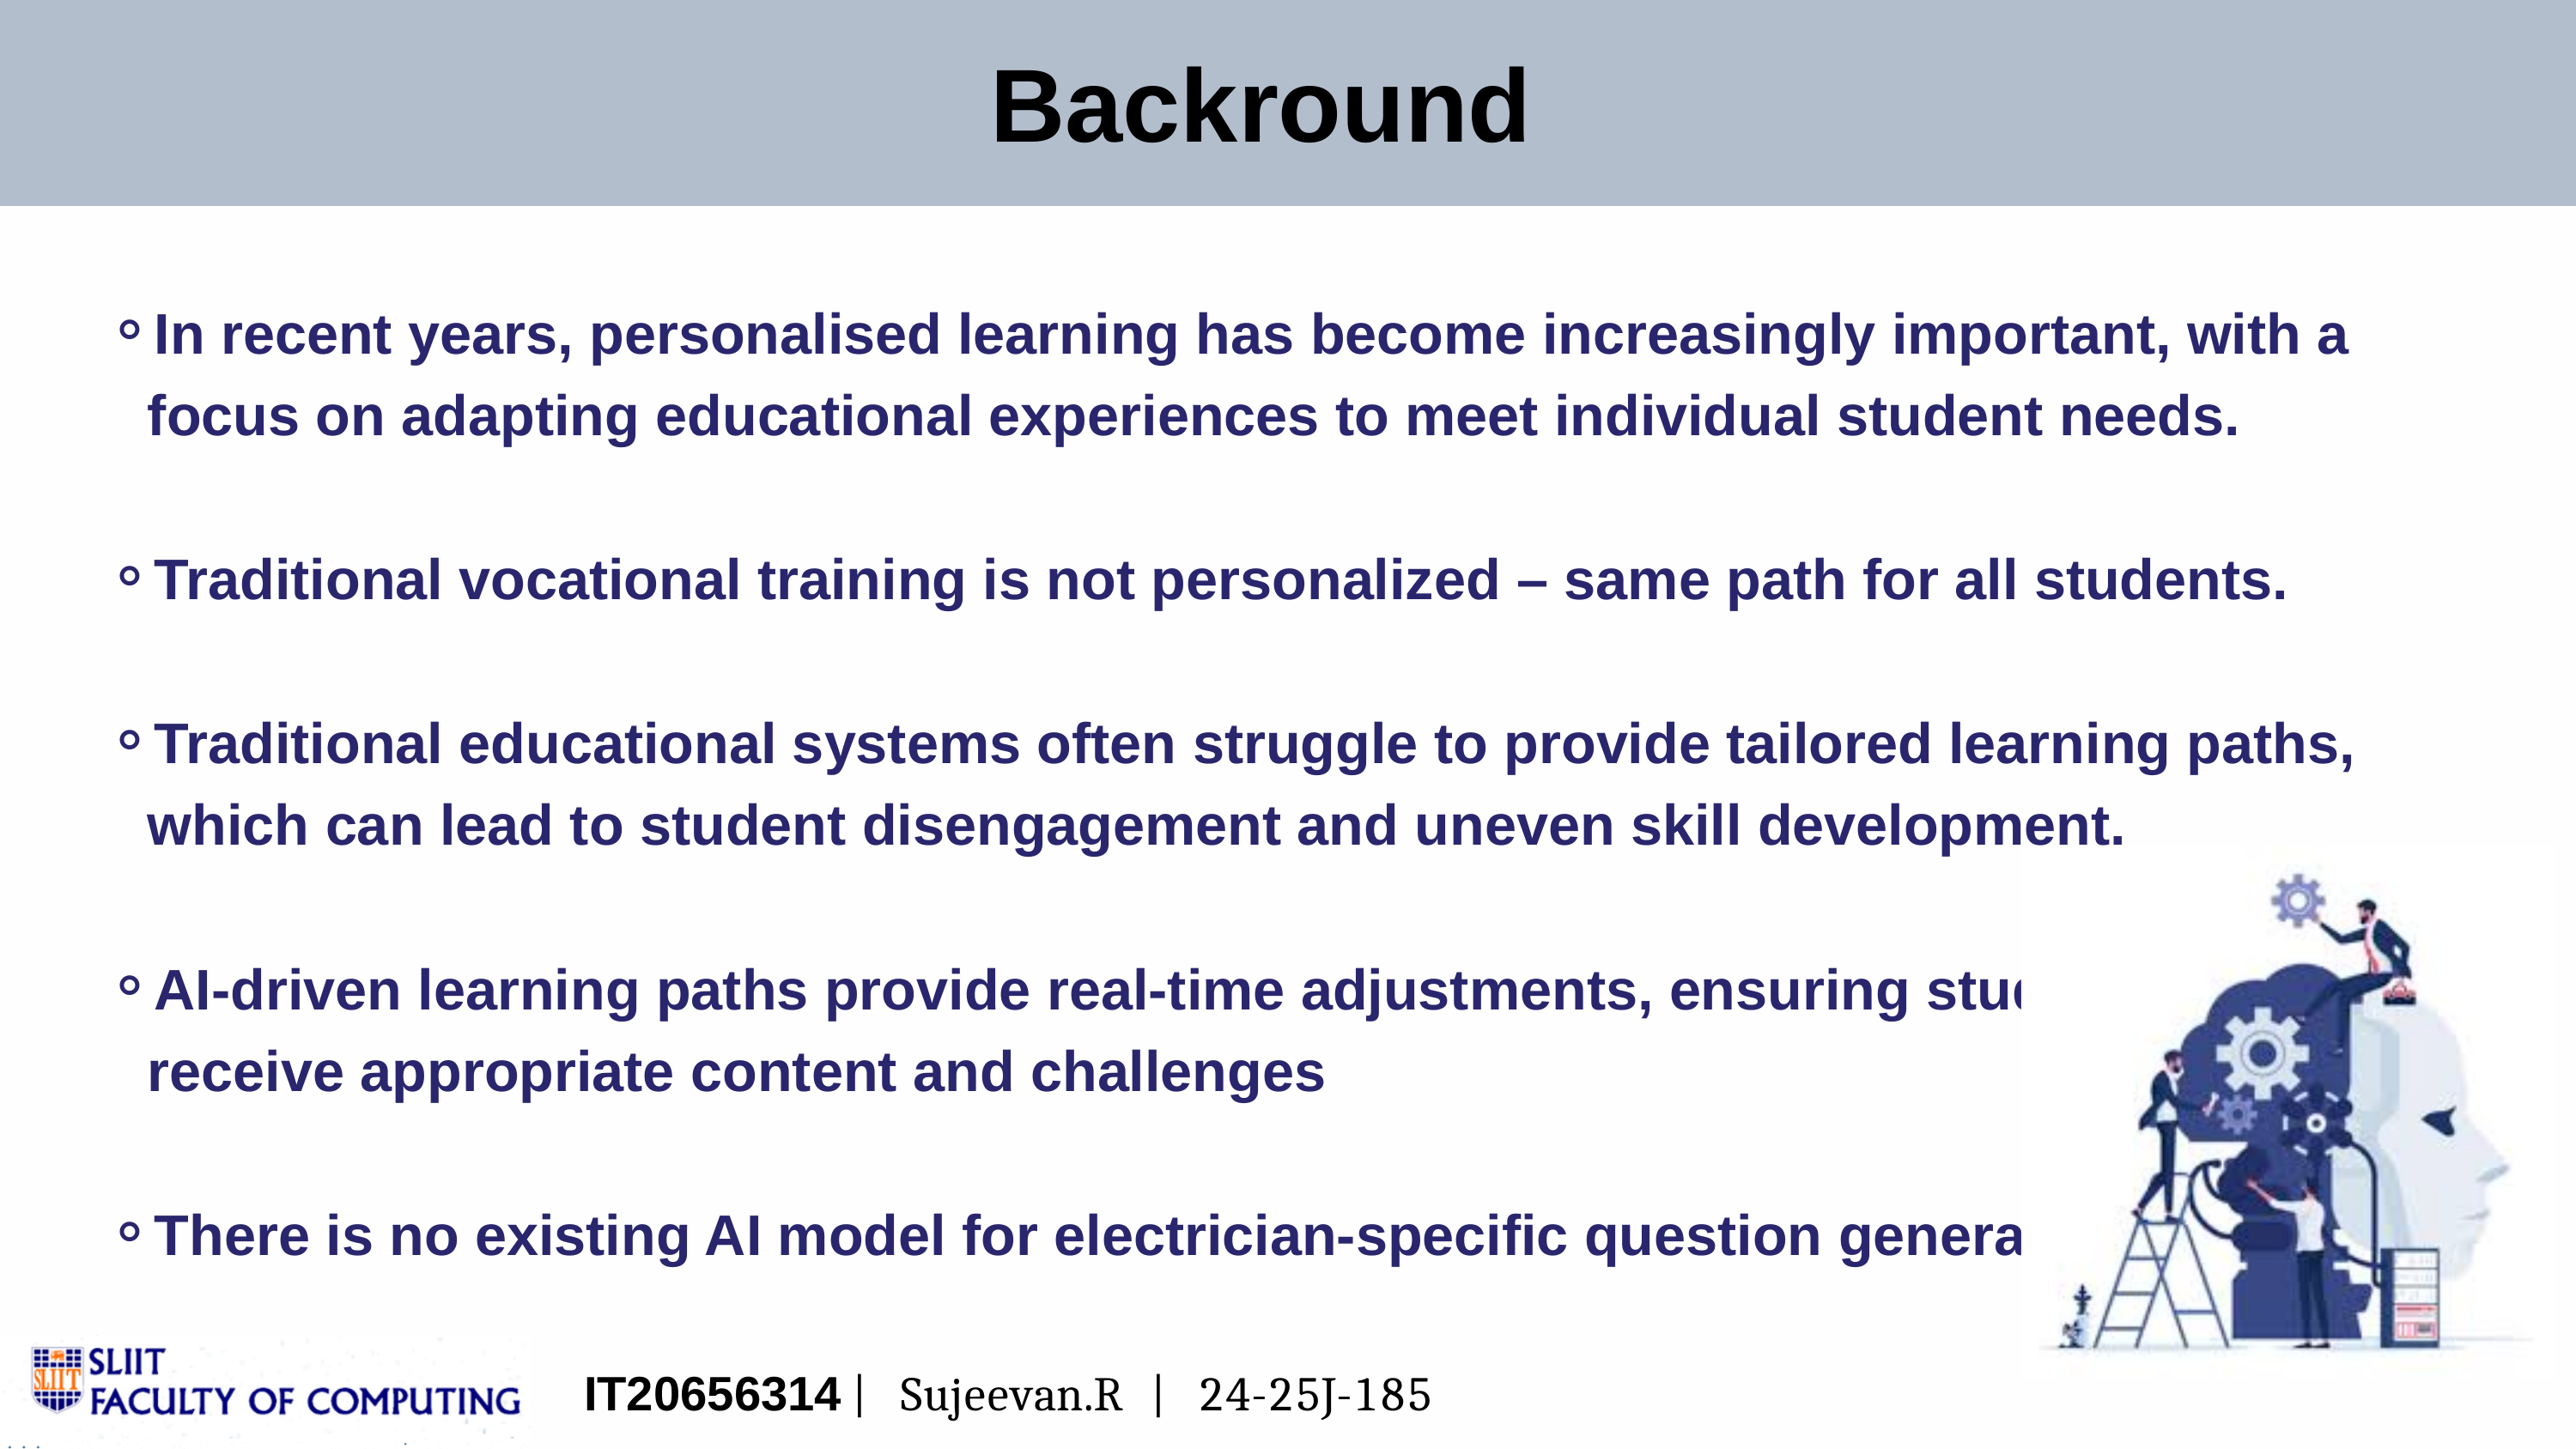

Backround
In recent years, personalised learning has become increasingly important, with a focus on adapting educational experiences to meet individual student needs.

Traditional vocational training is not personalized – same path for all students.

Traditional educational systems often struggle to provide tailored learning paths, which can lead to student disengagement and uneven skill development.

AI-driven learning paths provide real-time adjustments, ensuring students receive appropriate content and challenges

There is no existing AI model for electrician-specific question generation.

IT20656314 |   Sujeevan.R  |   24-25J-185